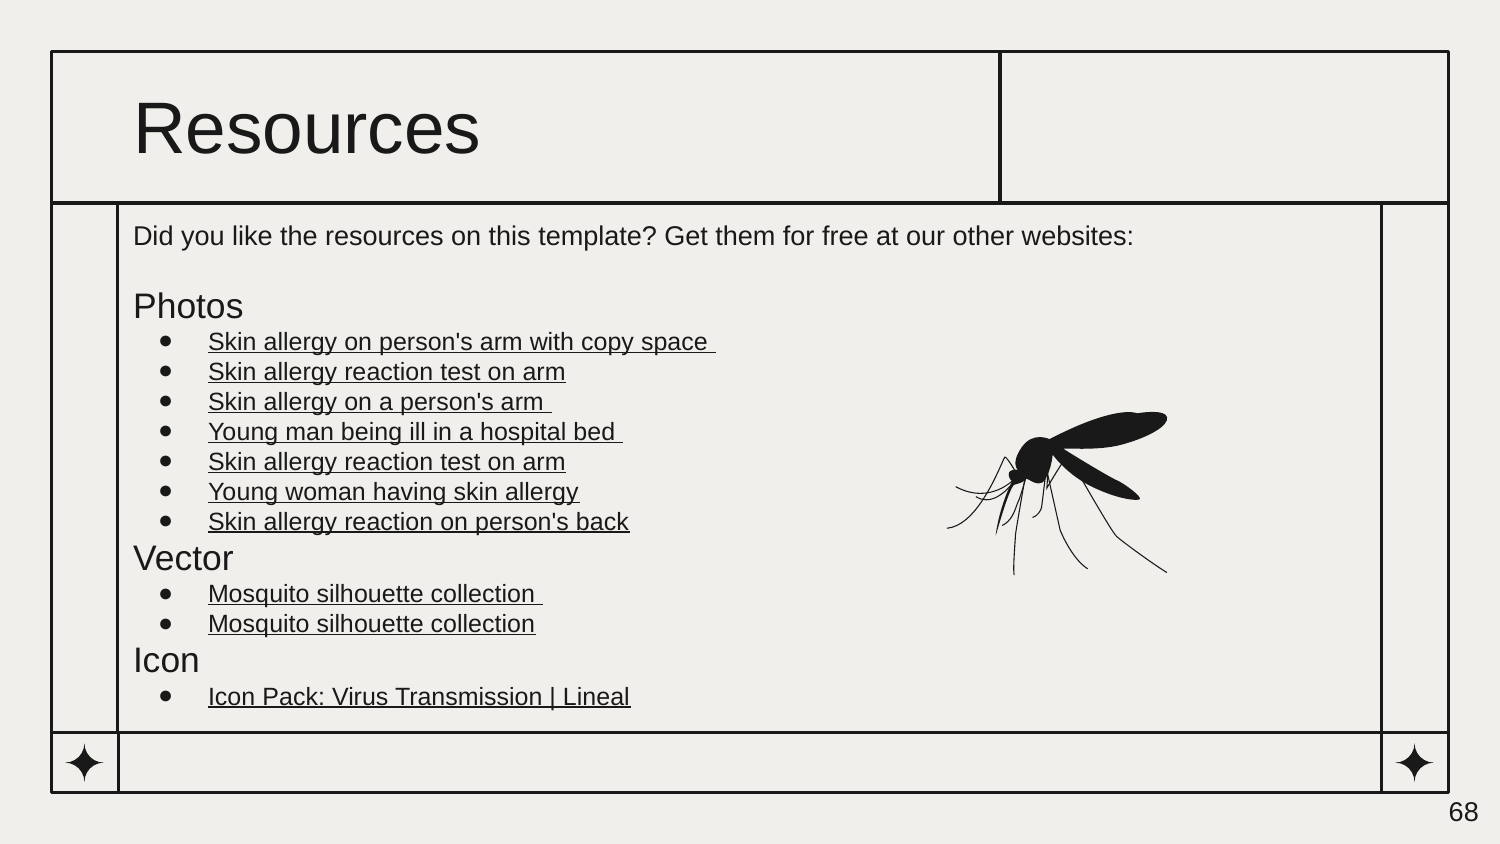

# Resources
Did you like the resources on this template? Get them for free at our other websites:

Photos
Skin allergy on person's arm with copy space
Skin allergy reaction test on arm
Skin allergy on a person's arm
Young man being ill in a hospital bed
Skin allergy reaction test on arm
Young woman having skin allergy
Skin allergy reaction on person's back
Vector
Mosquito silhouette collection
Mosquito silhouette collection
Icon
Icon Pack: Virus Transmission | Lineal

68